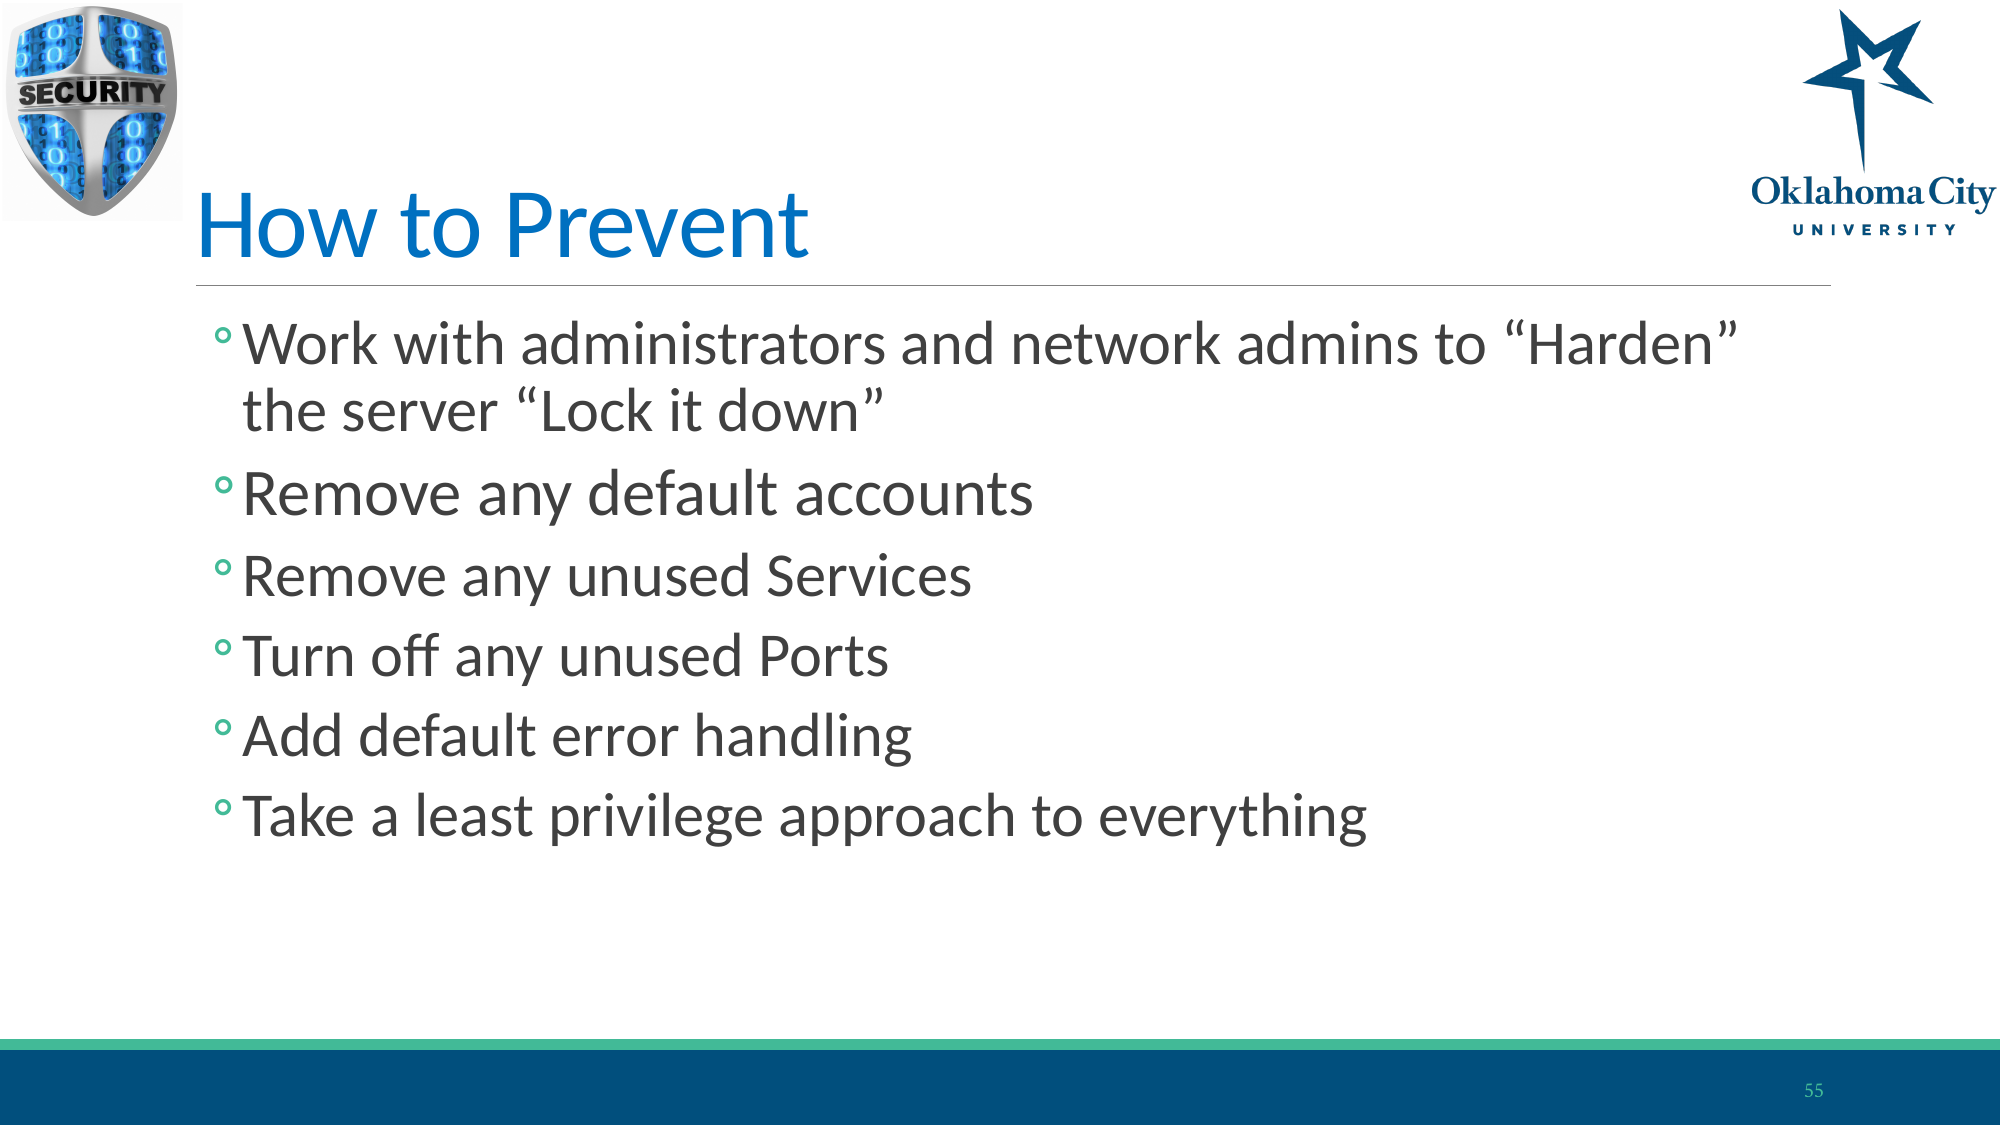

# How to Prevent
Work with administrators and network admins to “Harden” the server “Lock it down”
Remove any default accounts
Remove any unused Services
Turn off any unused Ports
Add default error handling
Take a least privilege approach to everything
55